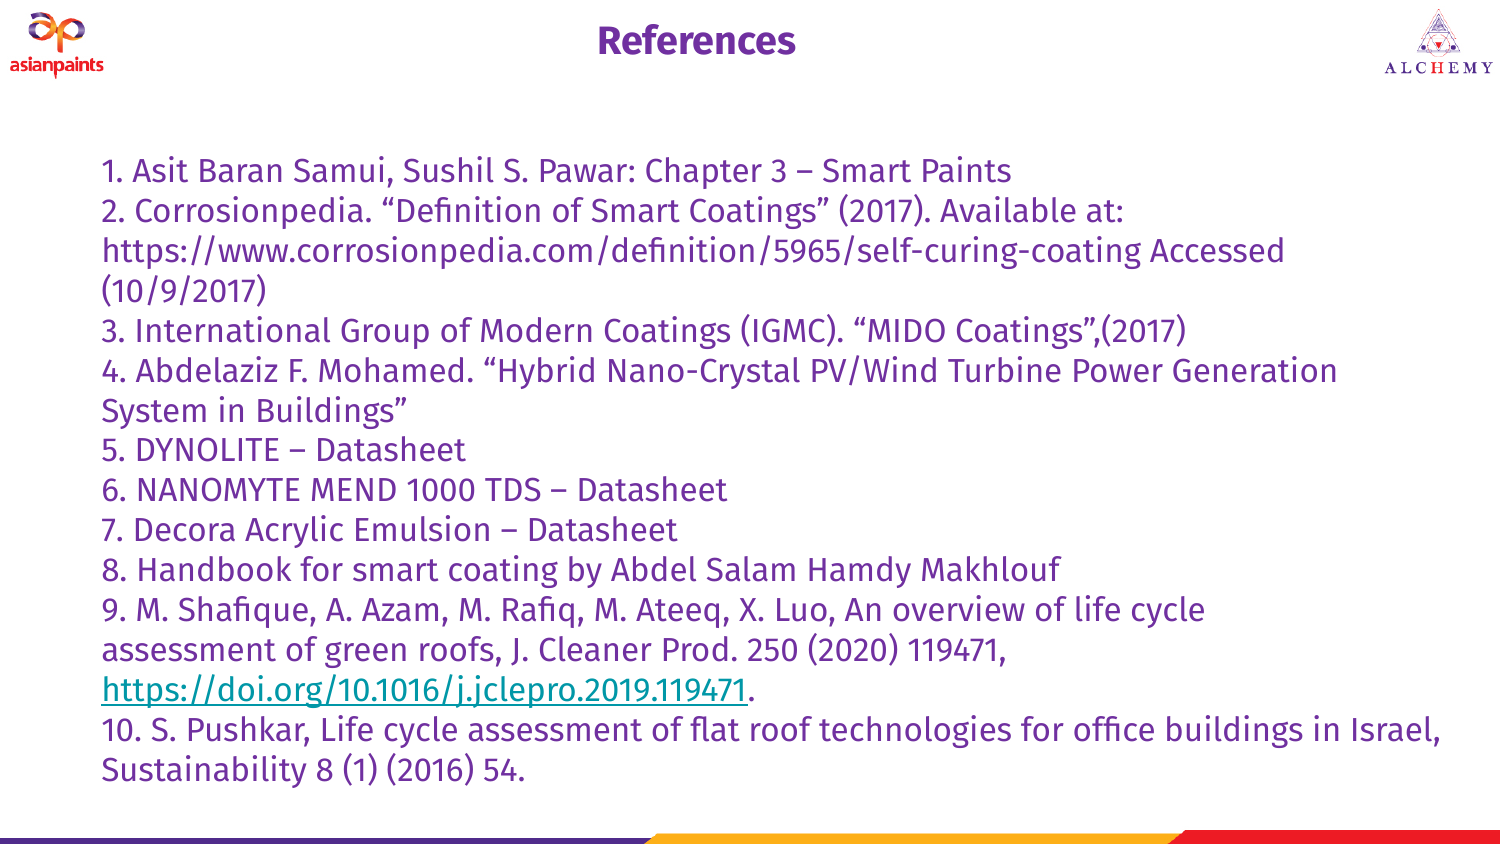

References
1. Asit Baran Samui, Sushil S. Pawar: Chapter 3 – Smart Paints
2. Corrosionpedia. “Definition of Smart Coatings” (2017). Available at: https://www.corrosionpedia.com/definition/5965/self-curing-coating Accessed (10/9/2017)
3. International Group of Modern Coatings (IGMC). “MIDO Coatings”,(2017)
4. Abdelaziz F. Mohamed. “Hybrid Nano-Crystal PV/Wind Turbine Power Generation System in Buildings”
5. DYNOLITE – Datasheet
6. NANOMYTE MEND 1000 TDS – Datasheet
7. Decora Acrylic Emulsion – Datasheet
8. Handbook for smart coating by Abdel Salam Hamdy Makhlouf
9. M. Shafique, A. Azam, M. Rafiq, M. Ateeq, X. Luo, An overview of life cycle
assessment of green roofs, J. Cleaner Prod. 250 (2020) 119471, https://doi.org/10.1016/j.jclepro.2019.119471.
10. S. Pushkar, Life cycle assessment of flat roof technologies for office buildings in Israel, Sustainability 8 (1) (2016) 54.